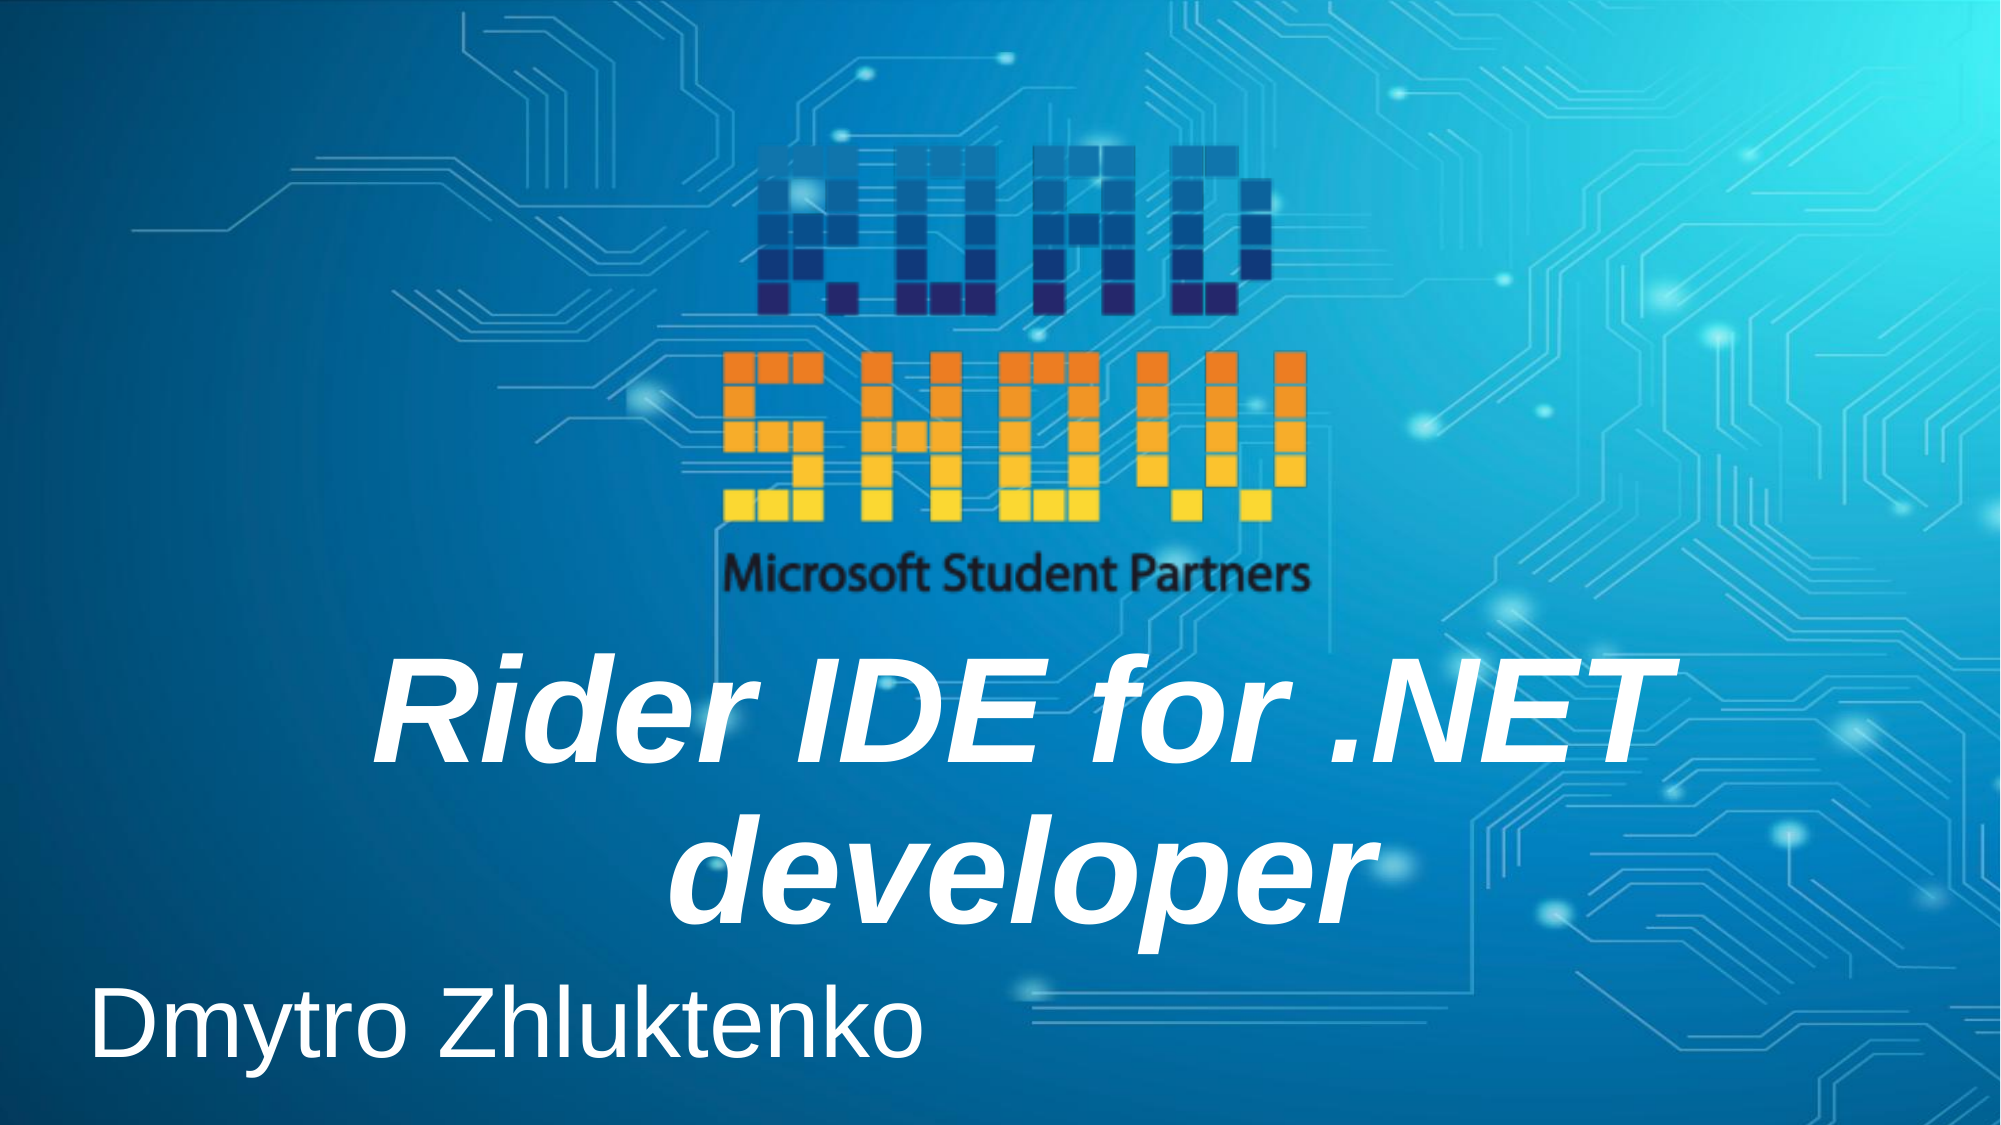

# Rider IDE for .NET developer
Dmytro Zhluktenko